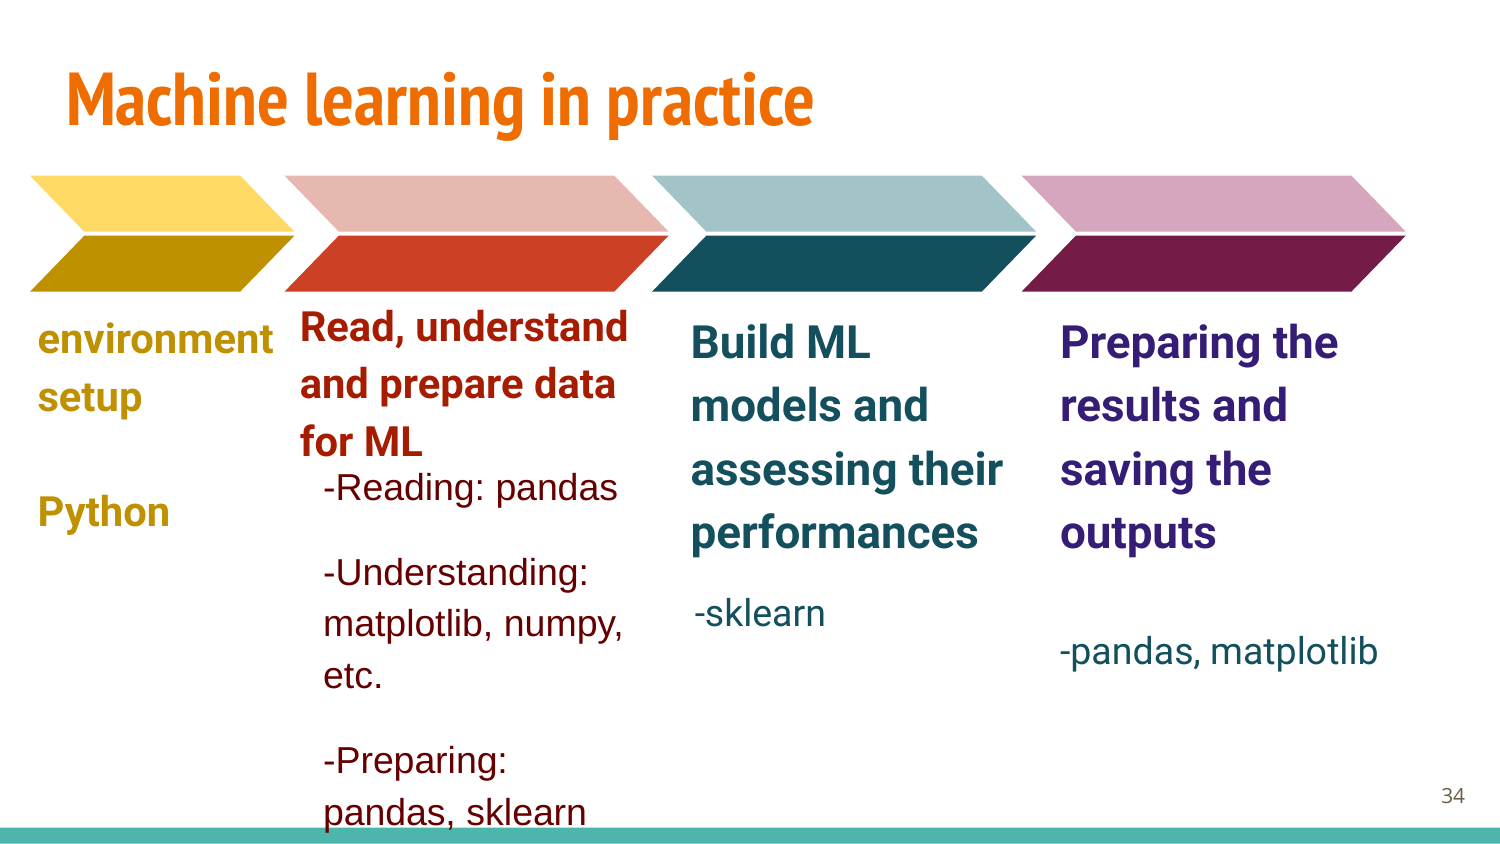

# Machine learning in practice

Read, understand and prepare data for ML
-Reading: pandas
-Understanding: matplotlib, numpy, etc.
-Preparing: pandas, sklearn

Build ML models and assessing their performances

-sklearn

Preparing the results and saving the outputs

-pandas, matplotlib

environment setup

Python

34